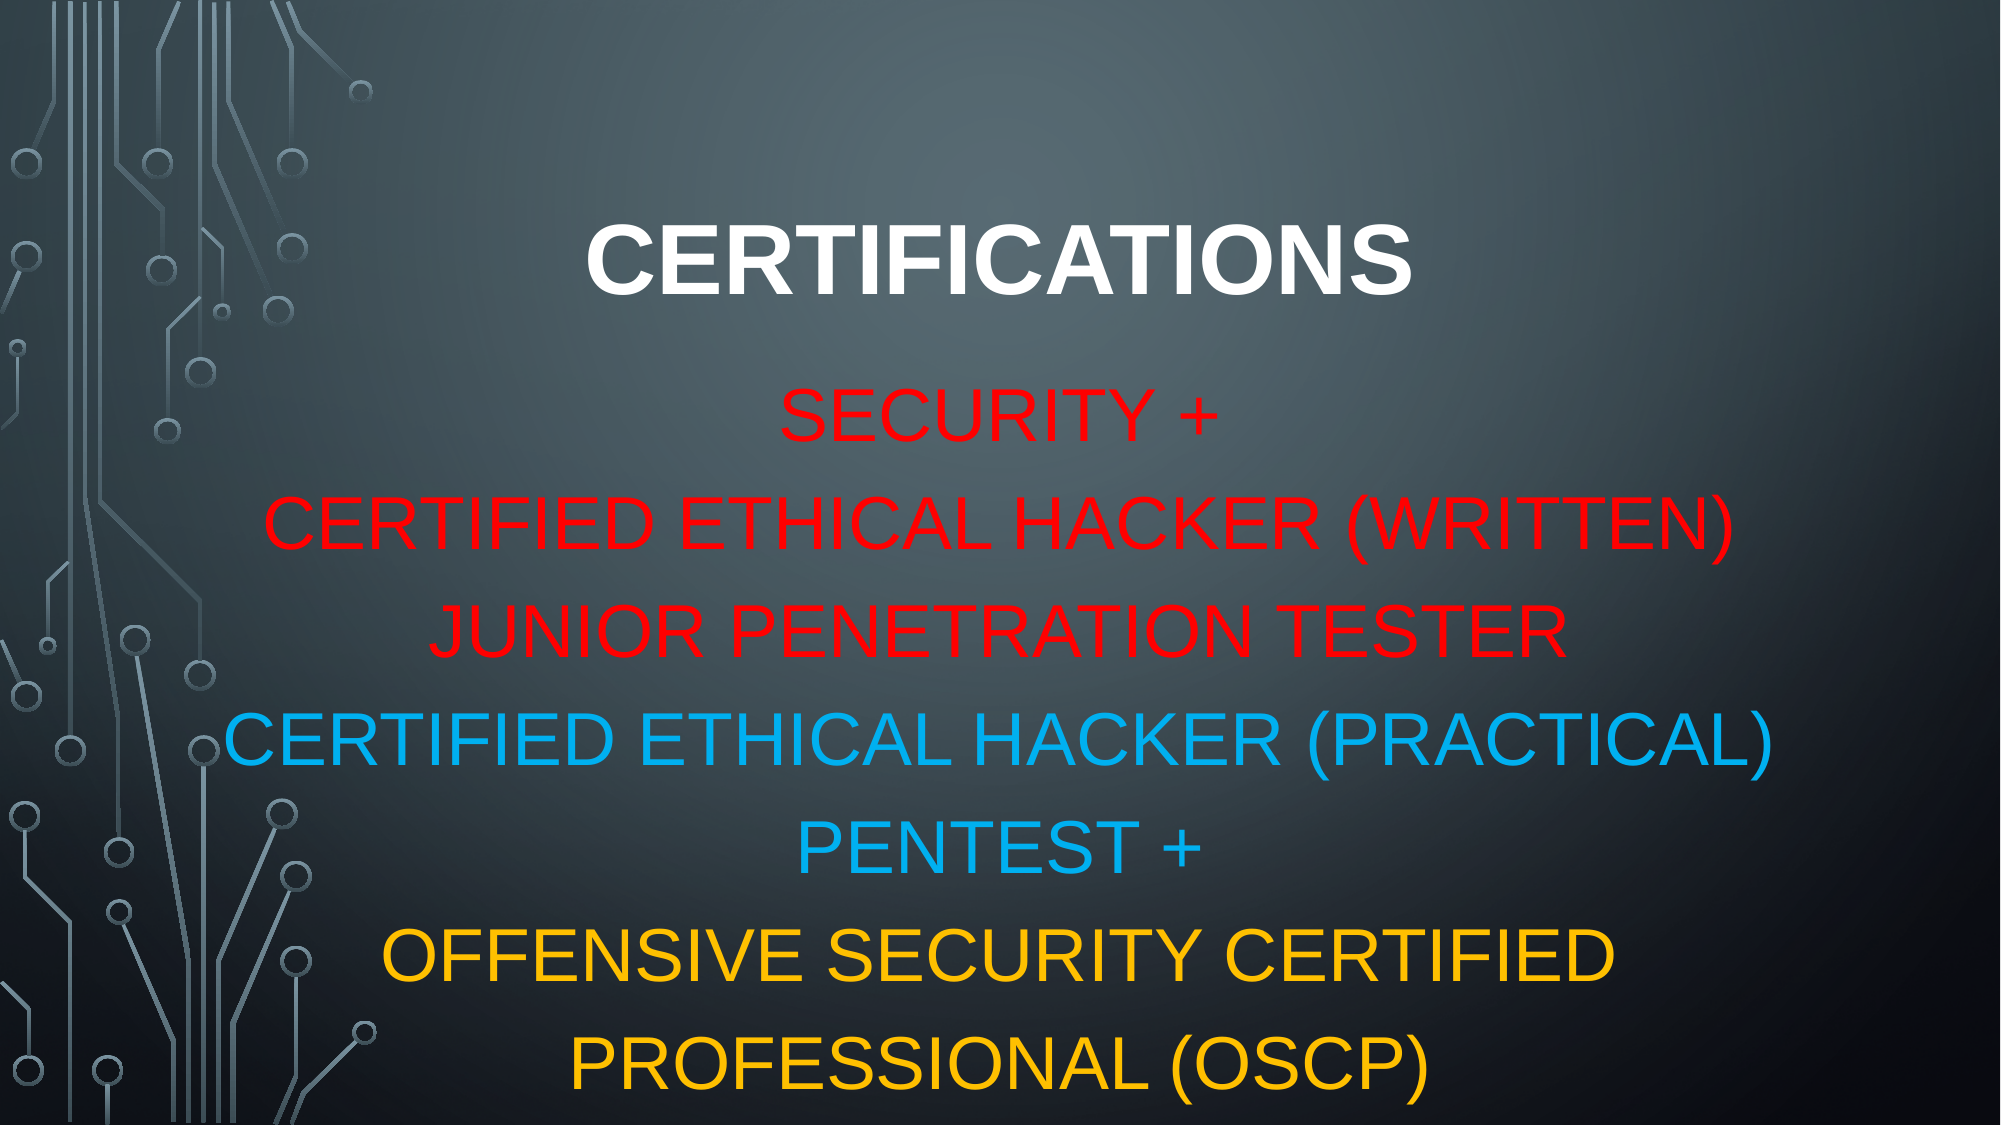

# Certifications
Security +
Certified Ethical Hacker (Written)
Junior Penetration Tester
Certified Ethical Hacker (Practical)
Pentest +
Offensive Security Certified Professional (OSCP)